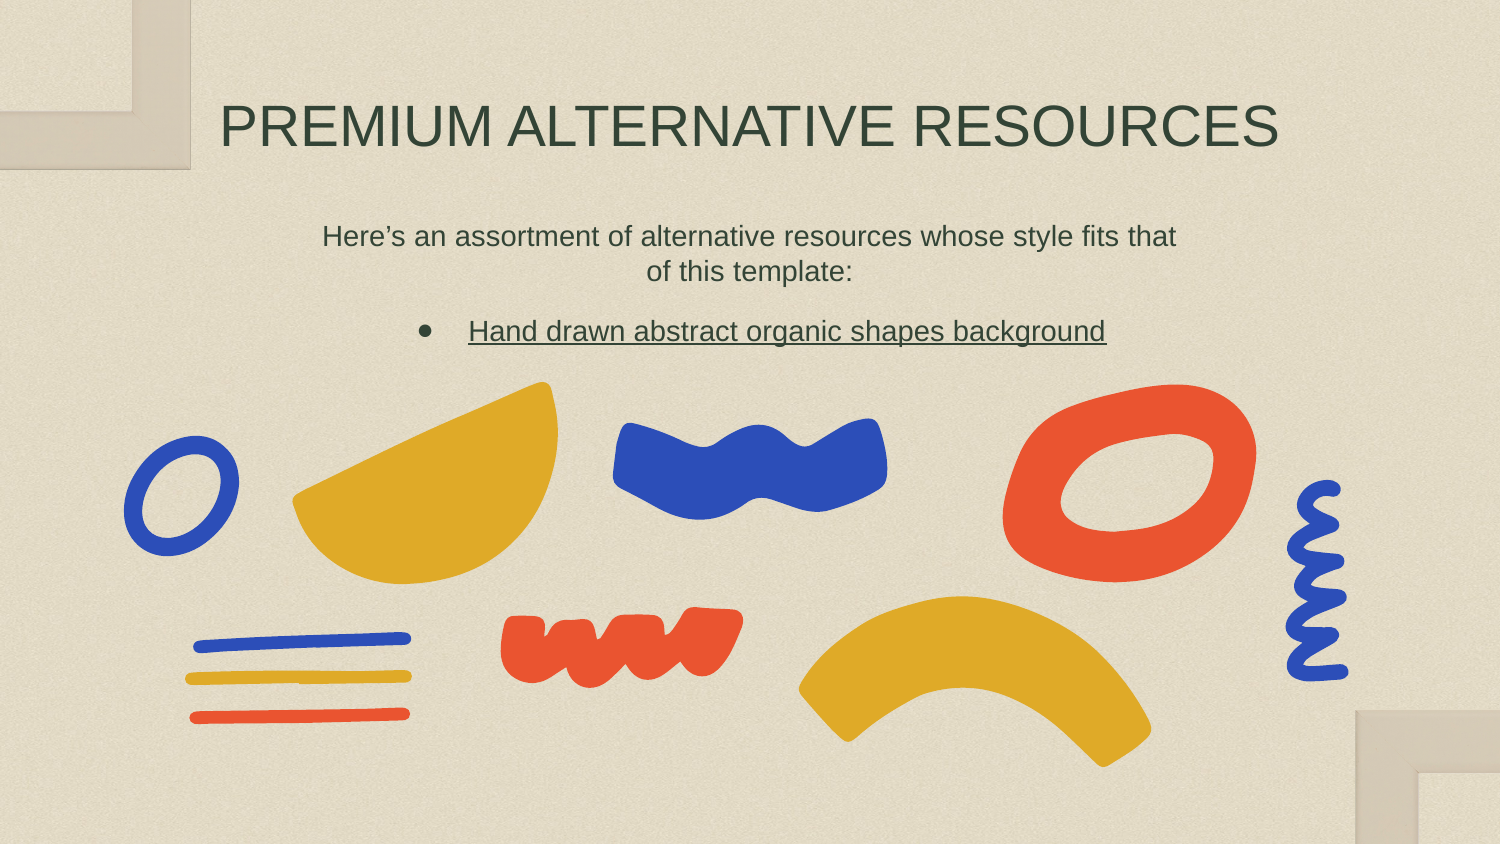

# PREMIUM ALTERNATIVE RESOURCES
Here’s an assortment of alternative resources whose style fits that of this template:
Hand drawn abstract organic shapes background